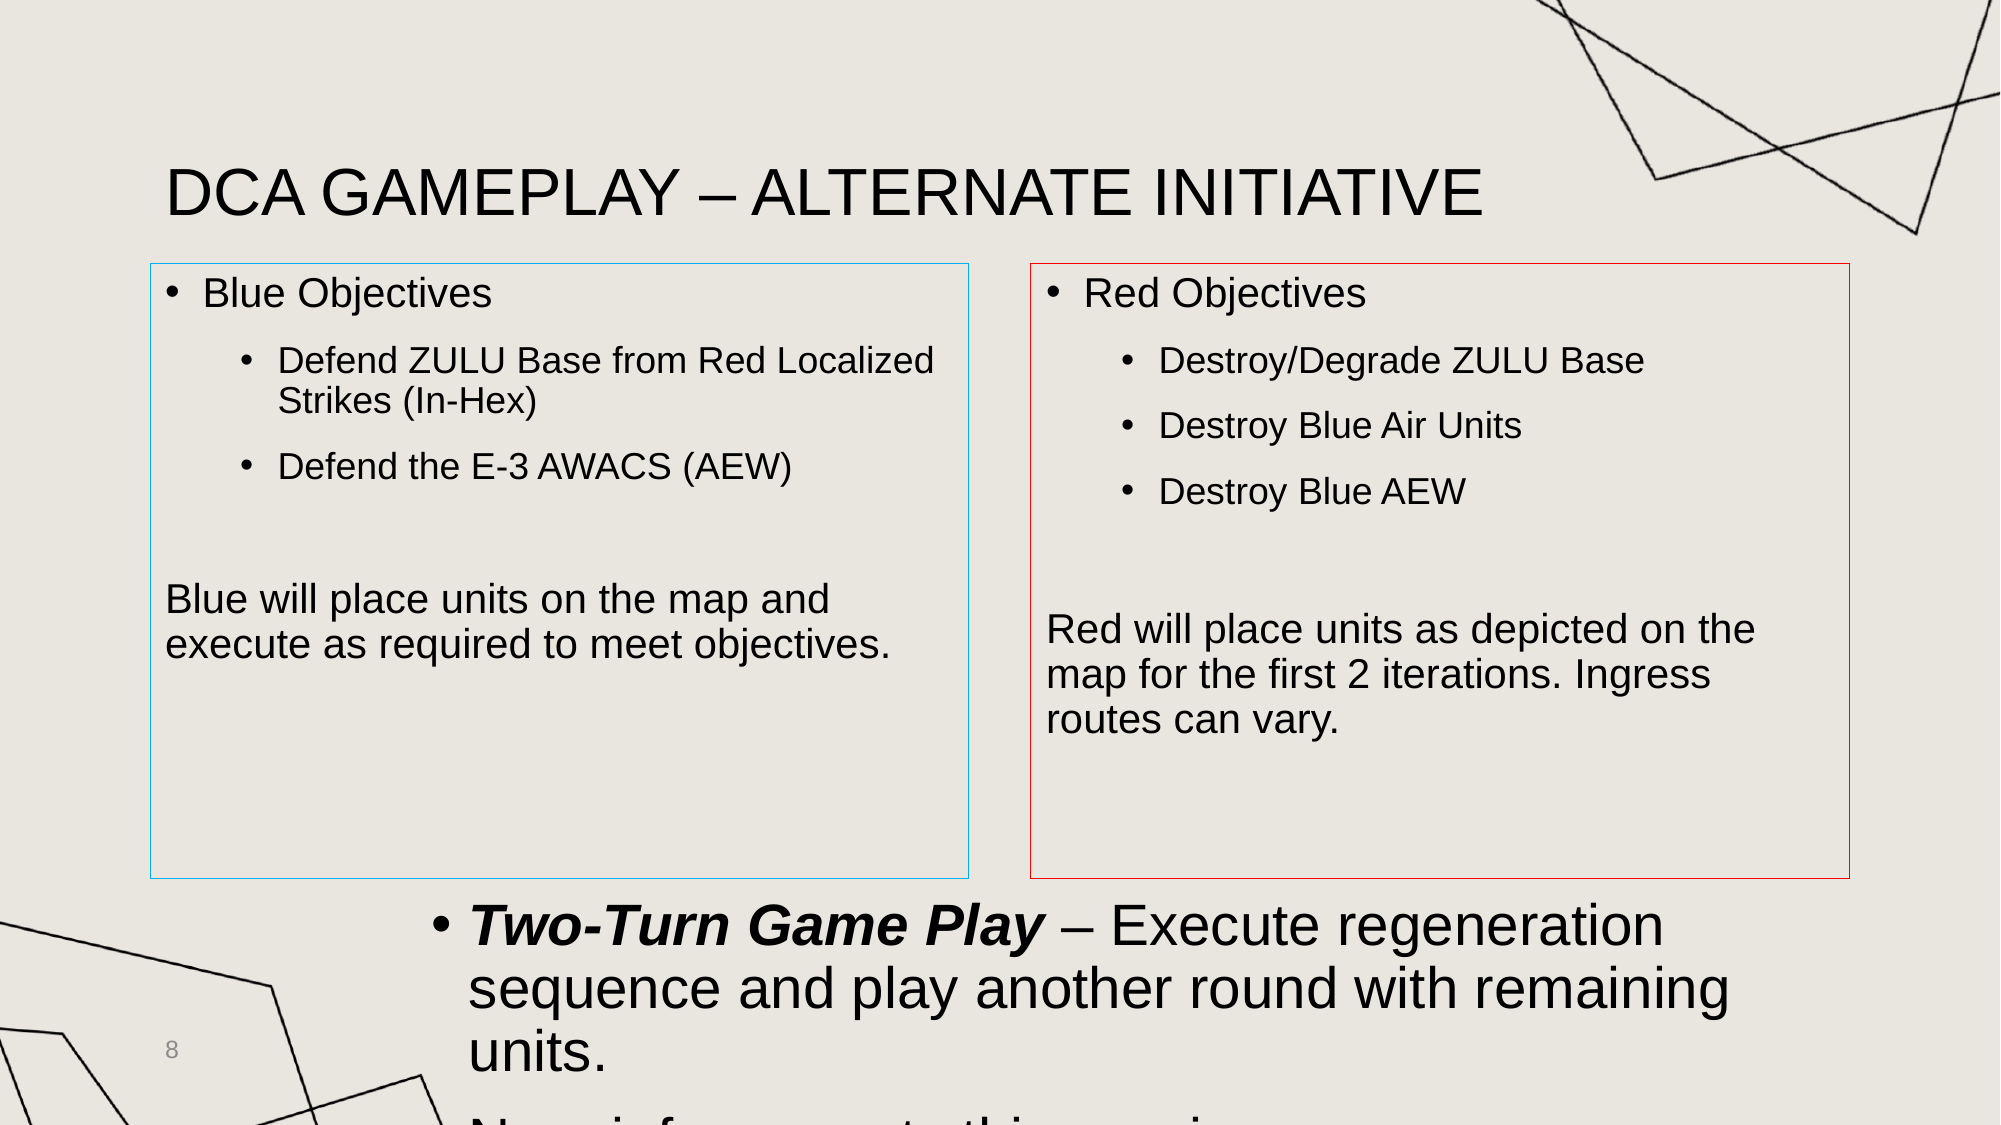

# DCA Gameplay – Alternate initiative
Blue Objectives
Defend ZULU Base from Red Localized Strikes (In-Hex)
Defend the E-3 AWACS (AEW)

Blue will place units on the map and execute as required to meet objectives.
Red Objectives
Destroy/Degrade ZULU Base
Destroy Blue Air Units
Destroy Blue AEW

Red will place units as depicted on the map for the first 2 iterations. Ingress routes can vary.

Two-Turn Game Play – Execute regeneration sequence and play another round with remaining units.
No reinforcements this session.

8